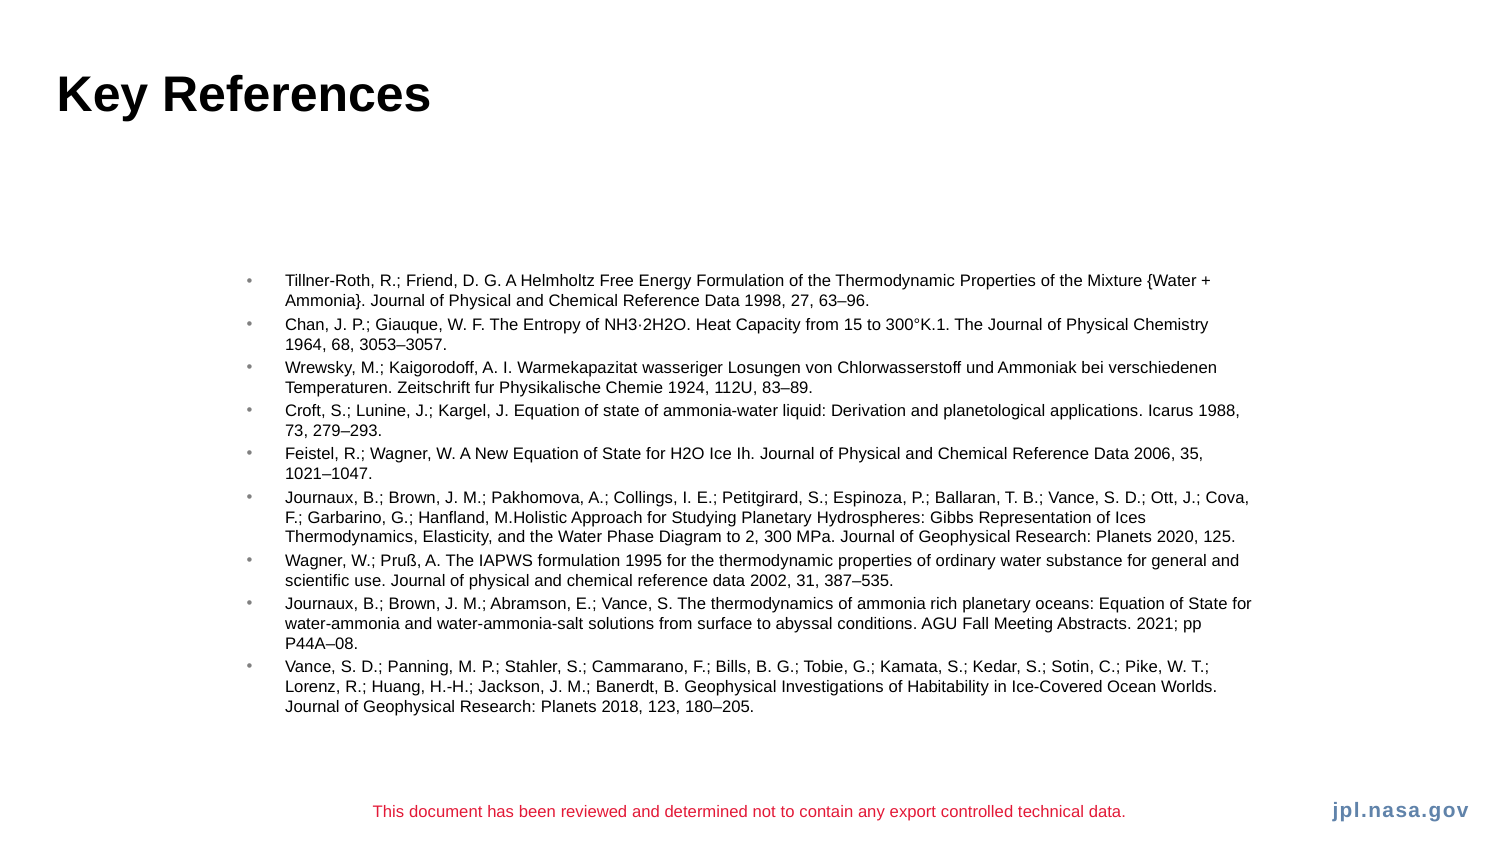

# Key References

Tillner-Roth, R.; Friend, D. G. A Helmholtz Free Energy Formulation of the Thermodynamic Properties of the Mixture {Water + Ammonia}. Journal of Physical and Chemical Reference Data 1998, 27, 63–96.
Chan, J. P.; Giauque, W. F. The Entropy of NH3·2H2O. Heat Capacity from 15 to 300°K.1. The Journal of Physical Chemistry 1964, 68, 3053–3057.
Wrewsky, M.; Kaigorodoff, A. I. Warmekapazitat wasseriger Losungen von Chlorwasserstoff und Ammoniak bei verschiedenen Temperaturen. Zeitschrift fur Physikalische Chemie 1924, 112U, 83–89.
Croft, S.; Lunine, J.; Kargel, J. Equation of state of ammonia-water liquid: Derivation and planetological applications. Icarus 1988, 73, 279–293.
Feistel, R.; Wagner, W. A New Equation of State for H2O Ice Ih. Journal of Physical and Chemical Reference Data 2006, 35, 1021–1047.
Journaux, B.; Brown, J. M.; Pakhomova, A.; Collings, I. E.; Petitgirard, S.; Espinoza, P.; Ballaran, T. B.; Vance, S. D.; Ott, J.; Cova, F.; Garbarino, G.; Hanfland, M.Holistic Approach for Studying Planetary Hydrospheres: Gibbs Representation of Ices Thermodynamics, Elasticity, and the Water Phase Diagram to 2, 300 MPa. Journal of Geophysical Research: Planets 2020, 125.
Wagner, W.; Pruß, A. The IAPWS formulation 1995 for the thermodynamic properties of ordinary water substance for general and scientific use. Journal of physical and chemical reference data 2002, 31, 387–535.
Journaux, B.; Brown, J. M.; Abramson, E.; Vance, S. The thermodynamics of ammonia rich planetary oceans: Equation of State for water-ammonia and water-ammonia-salt solutions from surface to abyssal conditions. AGU Fall Meeting Abstracts. 2021; pp P44A–08.
Vance, S. D.; Panning, M. P.; Stahler, S.; Cammarano, F.; Bills, B. G.; Tobie, G.; Kamata, S.; Kedar, S.; Sotin, C.; Pike, W. T.; Lorenz, R.; Huang, H.-H.; Jackson, J. M.; Banerdt, B. Geophysical Investigations of Habitability in Ice-Covered Ocean Worlds. Journal of Geophysical Research: Planets 2018, 123, 180–205.
This document has been reviewed and determined not to contain any export controlled technical data.